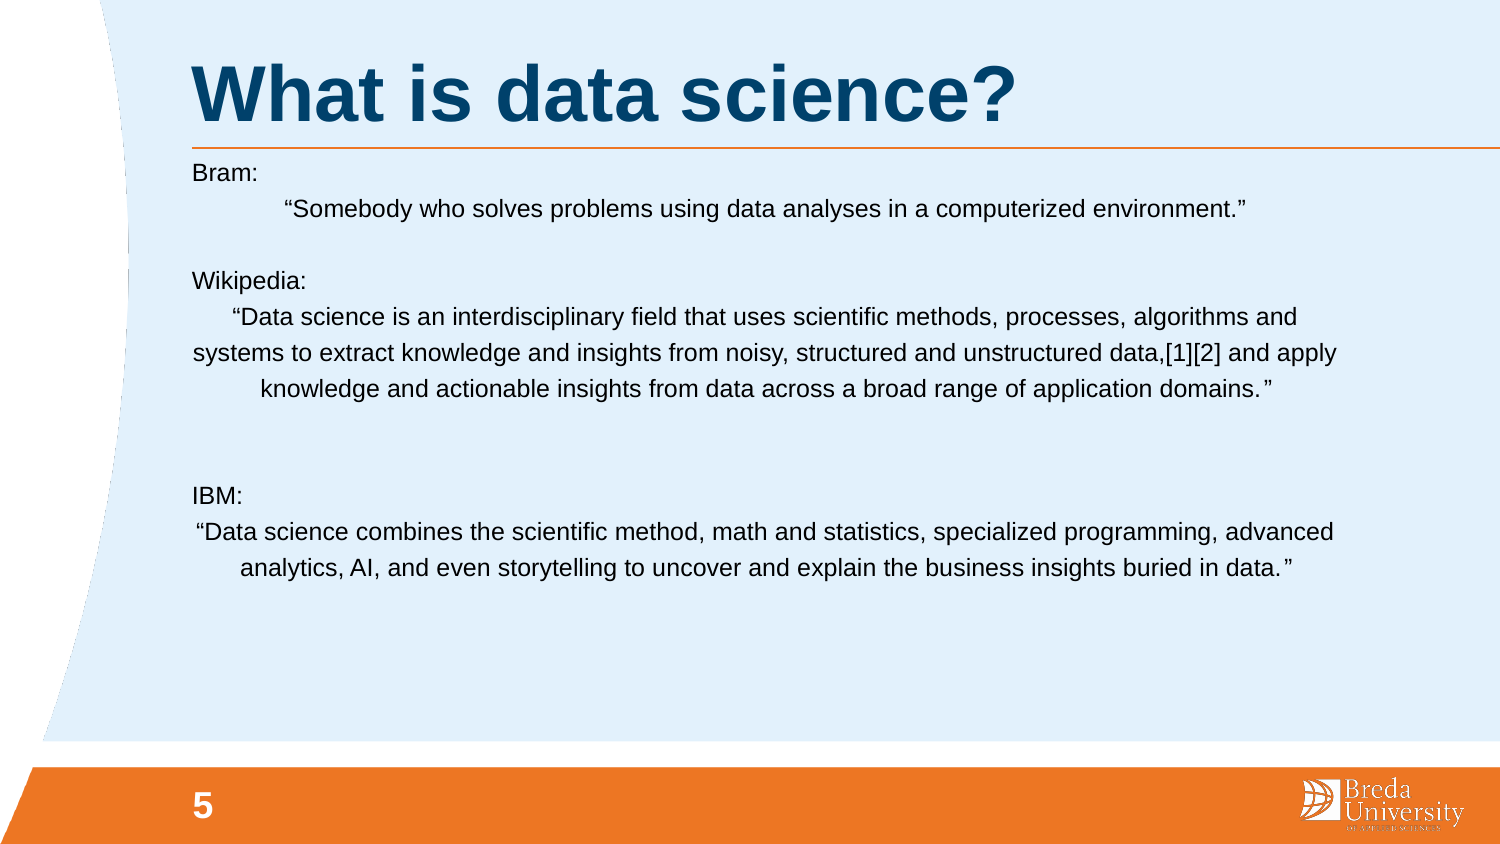

# What is data science?
Bram:
“Somebody who solves problems using data analyses in a computerized environment.”

Wikipedia:
“Data science is an interdisciplinary field that uses scientific methods, processes, algorithms and systems to extract knowledge and insights from noisy, structured and unstructured data,[1][2] and apply knowledge and actionable insights from data across a broad range of application domains.”

IBM:
“Data science combines the scientific method, math and statistics, specialized programming, advanced analytics, AI, and even storytelling to uncover and explain the business insights buried in data.”

5